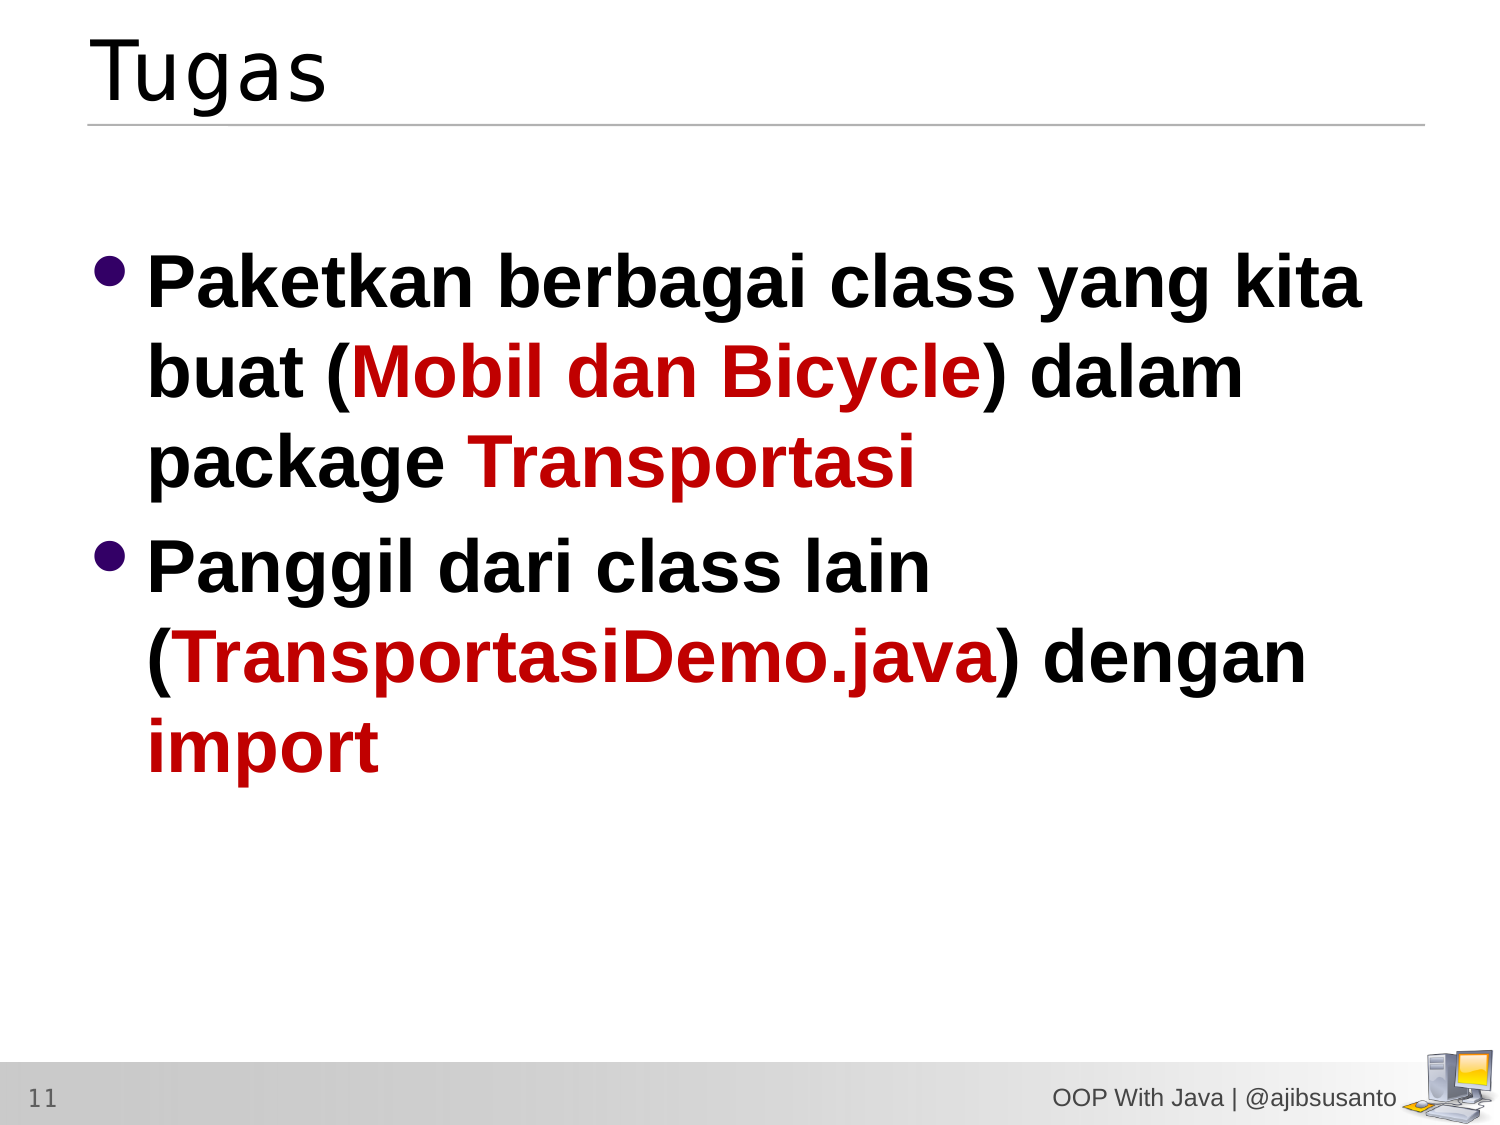

# Tugas
Paketkan berbagai class yang kita buat (Mobil dan Bicycle) dalam package Transportasi
Panggil dari class lain (TransportasiDemo.java) dengan import
OOP With Java | @ajibsusanto
11